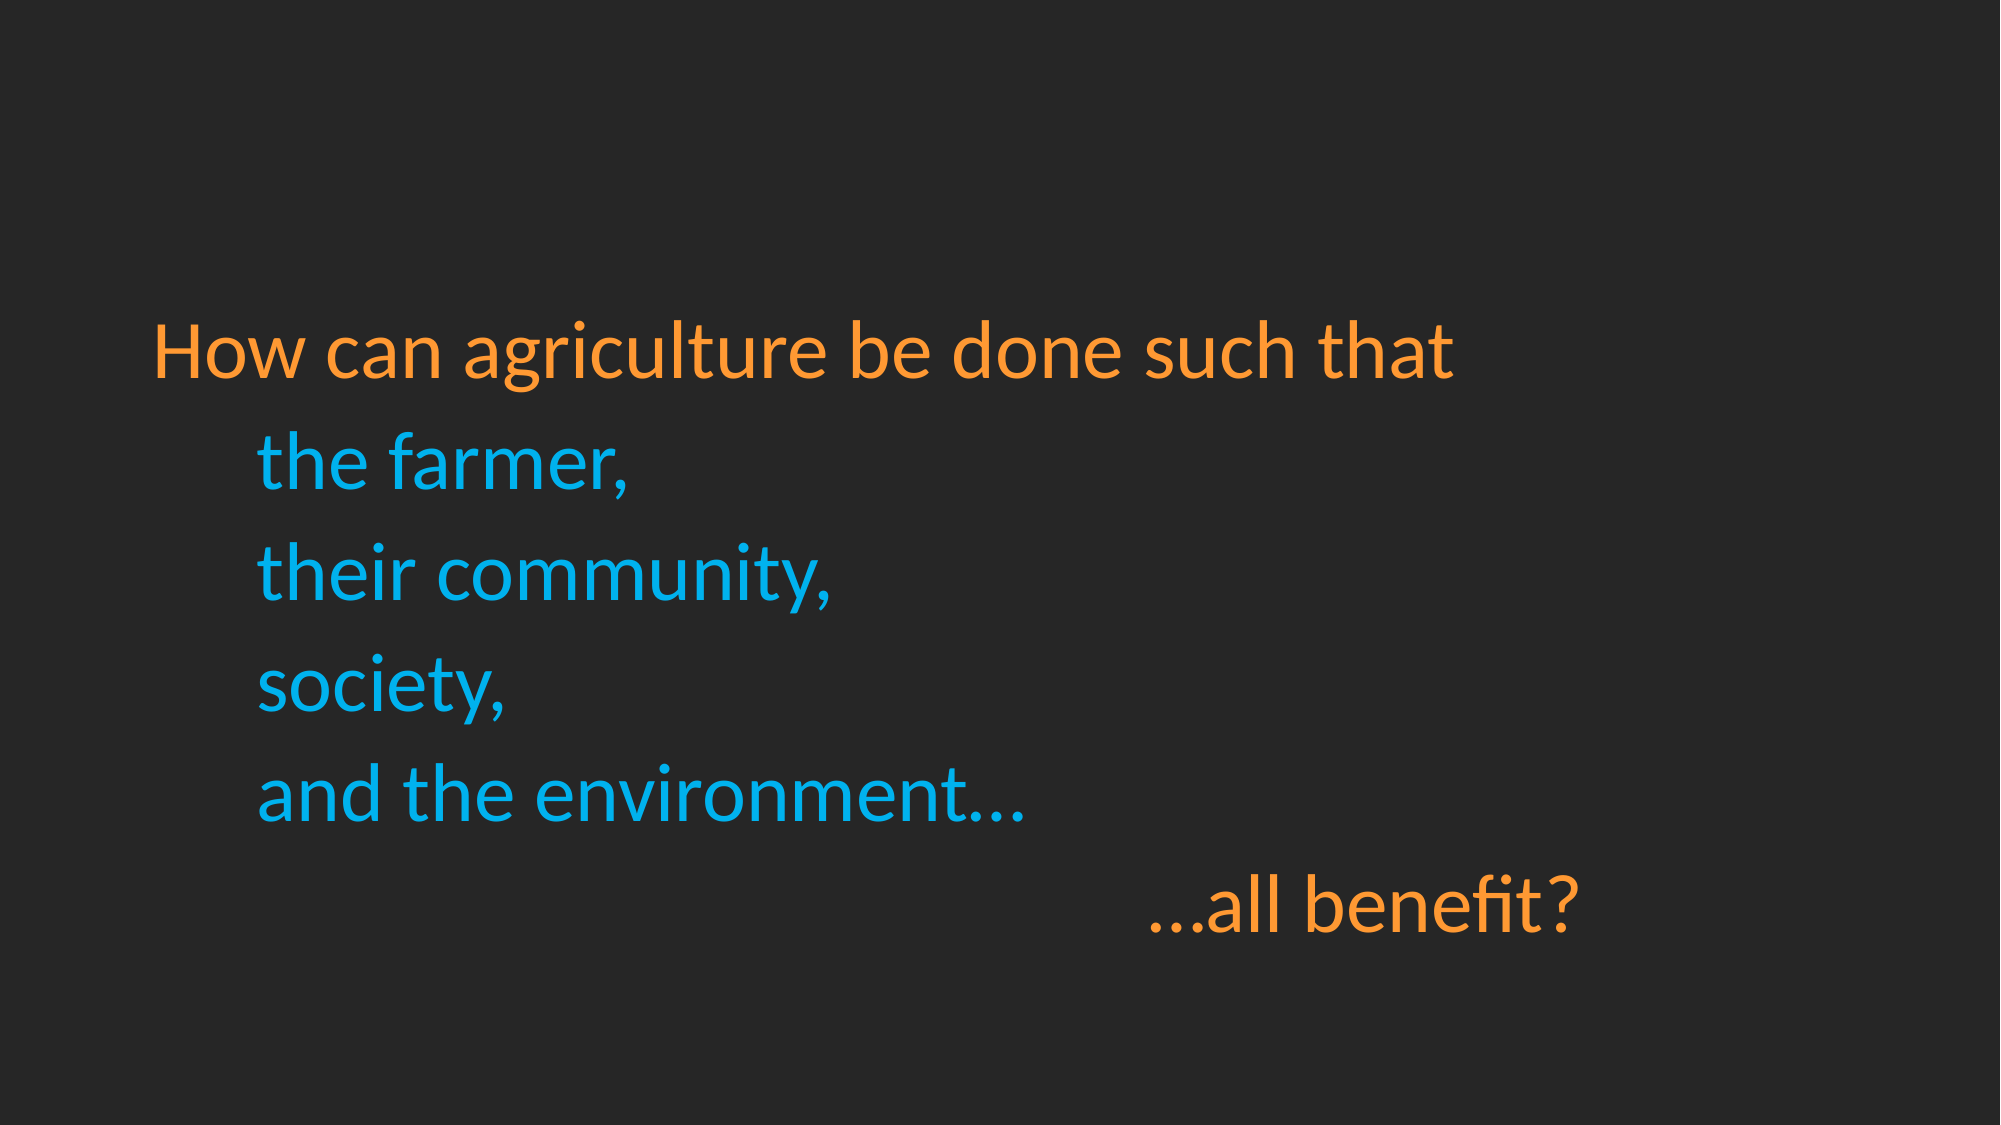

#
How can agriculture be done such that
the farmer,
their community,
society,
and the environment…
                                        …all benefit?